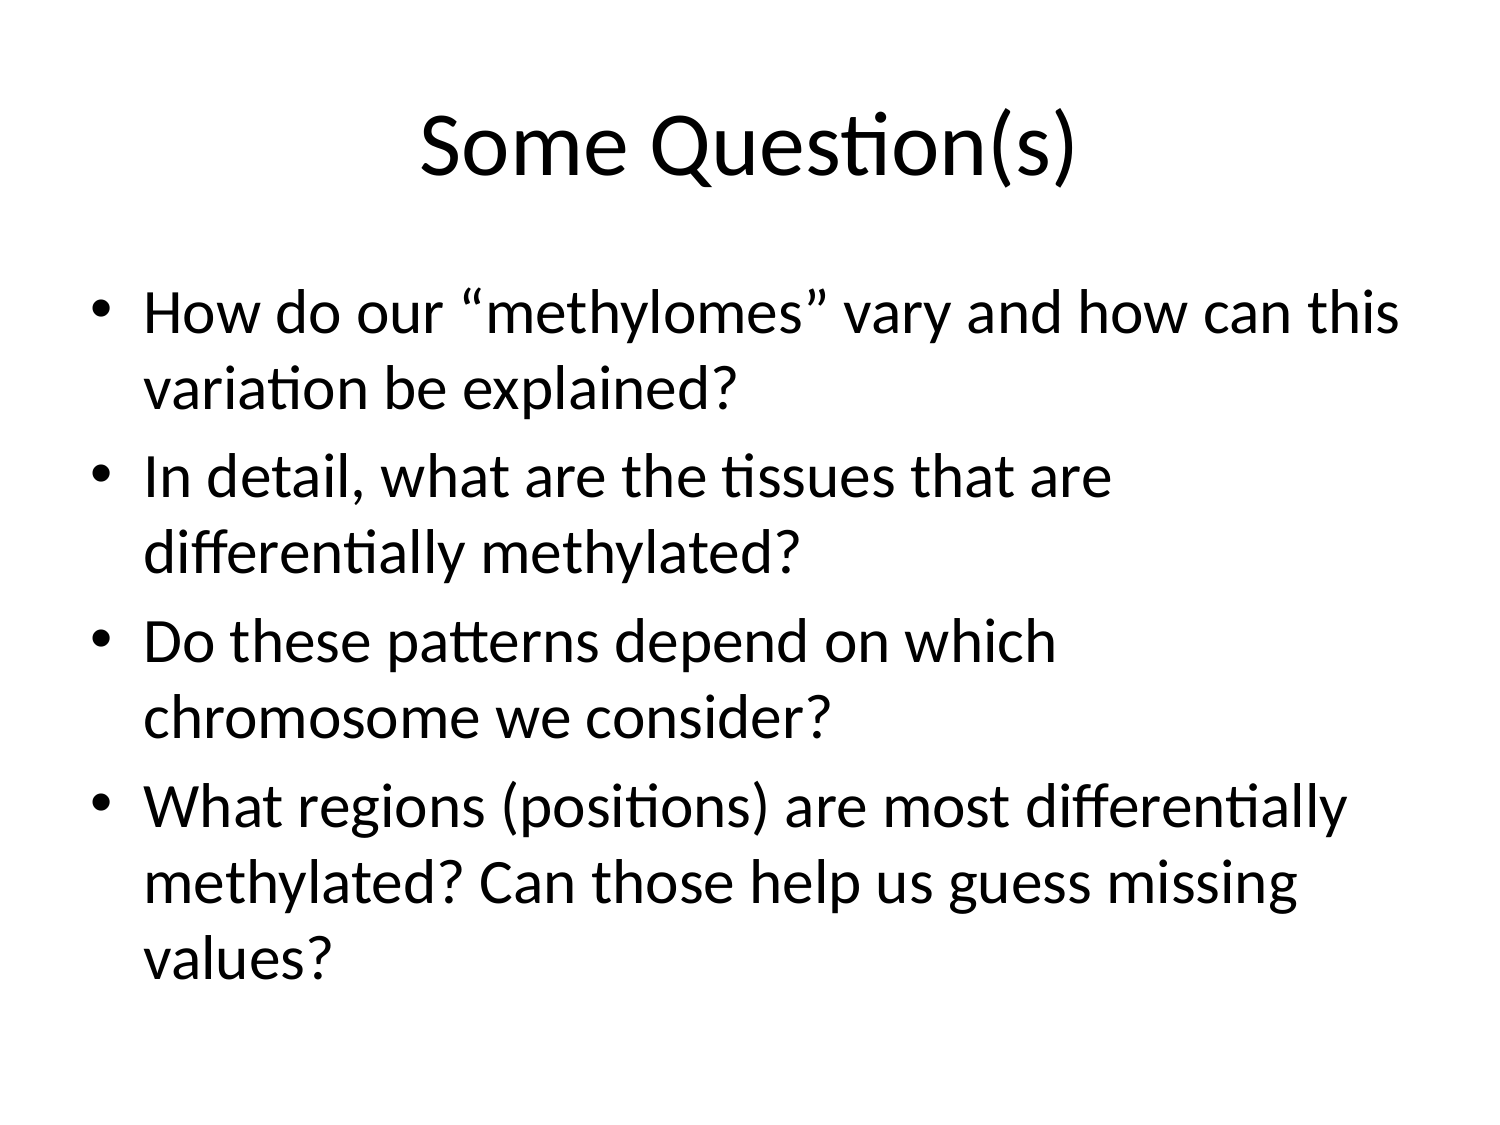

# Some Question(s)
How do our “methylomes” vary and how can this variation be explained?
In detail, what are the tissues that are differentially methylated?
Do these patterns depend on which chromosome we consider?
What regions (positions) are most differentially methylated? Can those help us guess missing values?